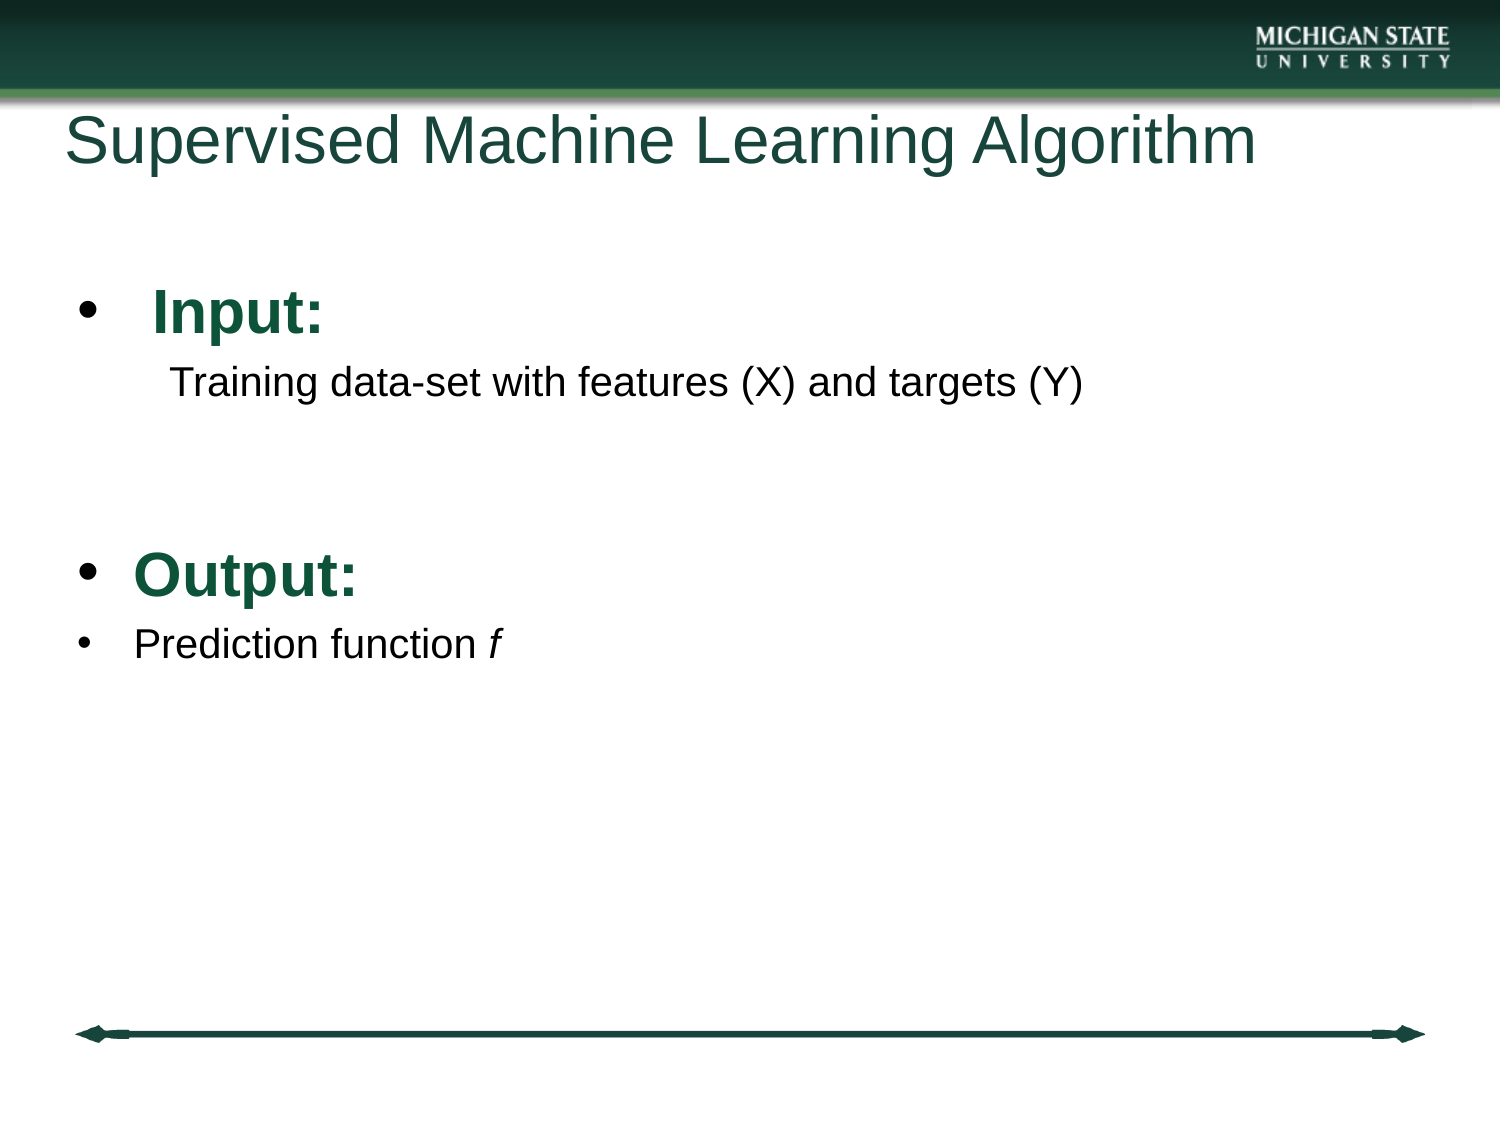

Supervised Machine Learning Algorithm
Input:
        Training data-set with features (X) and targets (Y)

Output:
Prediction function f